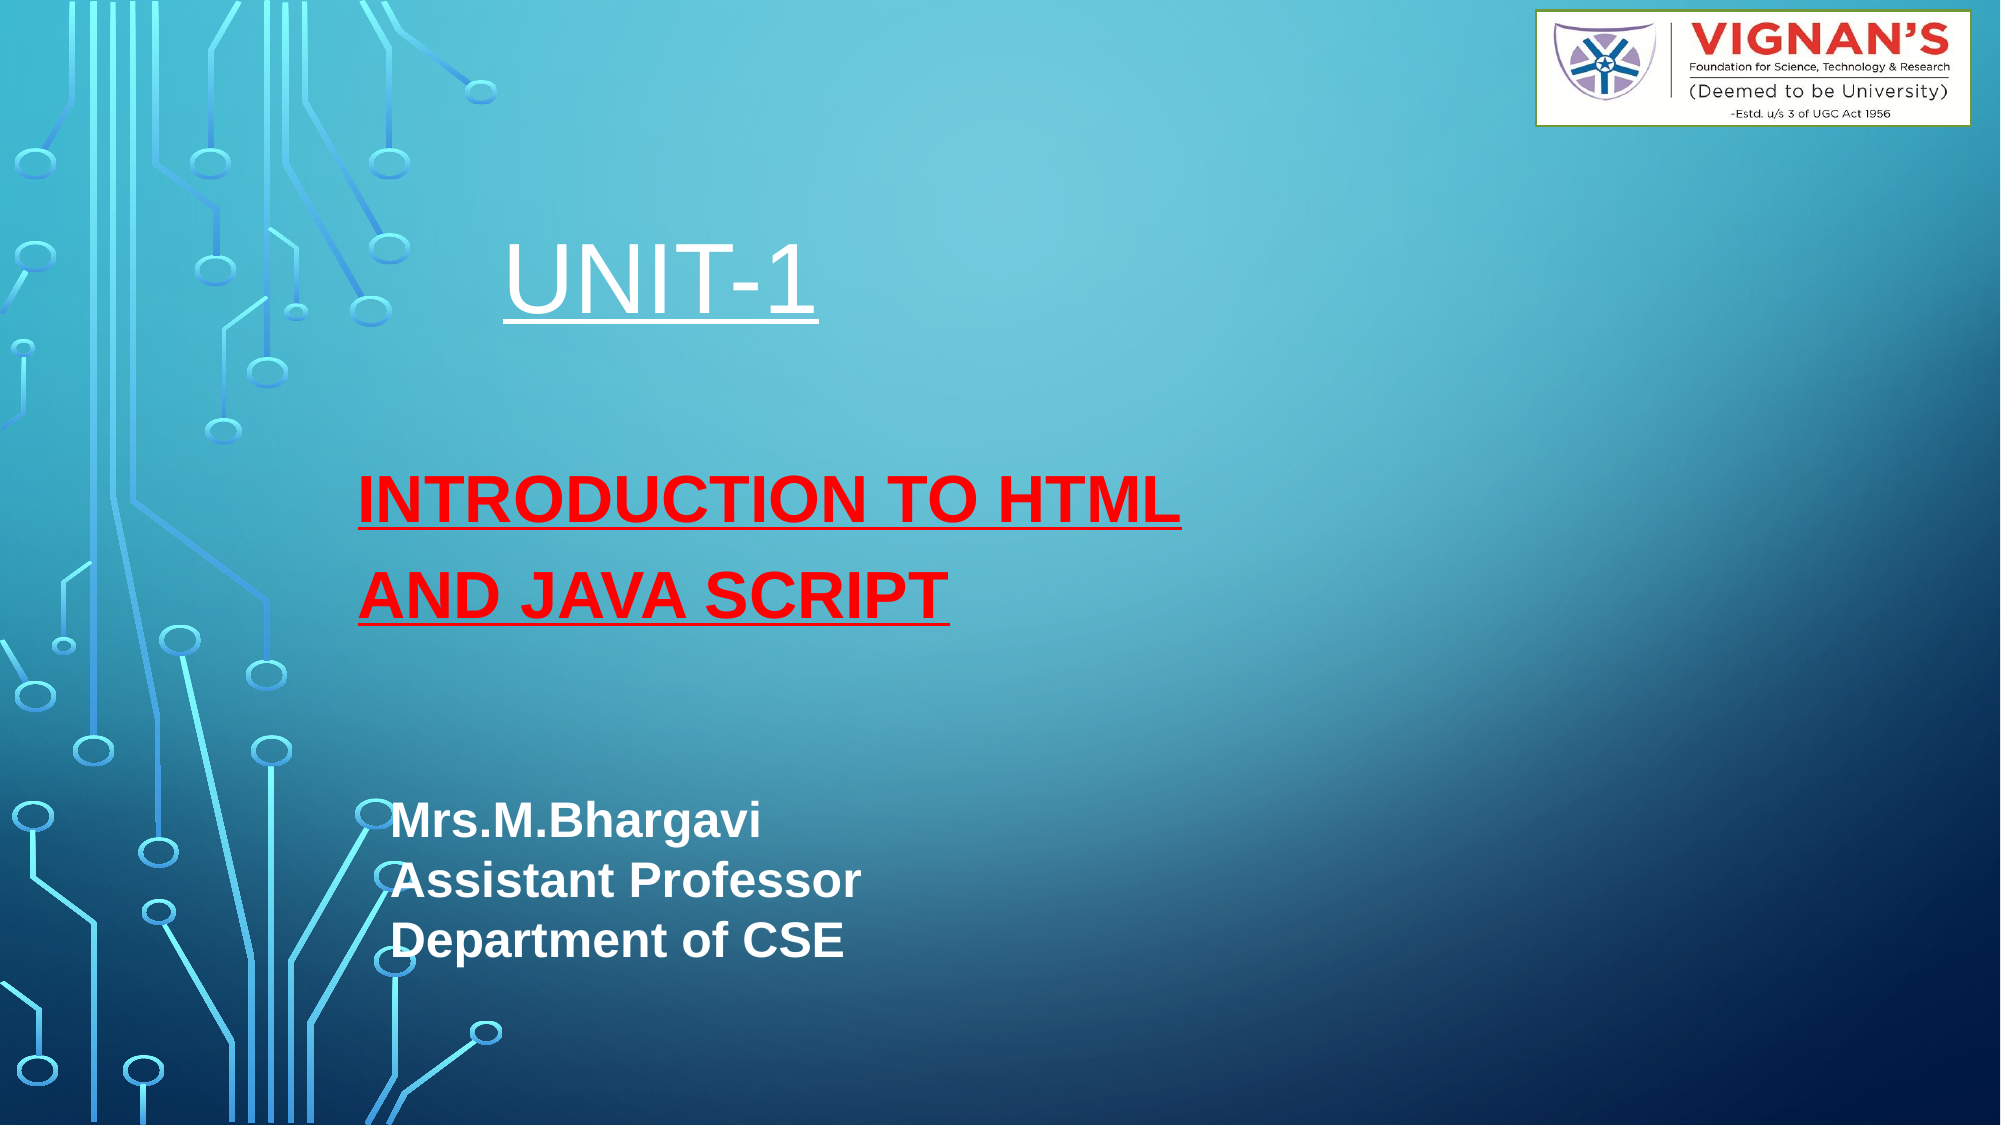

# UNIT-1
Introduction to HTML and Java Script

Mrs.M.Bhargavi
Assistant Professor
Department of CSE